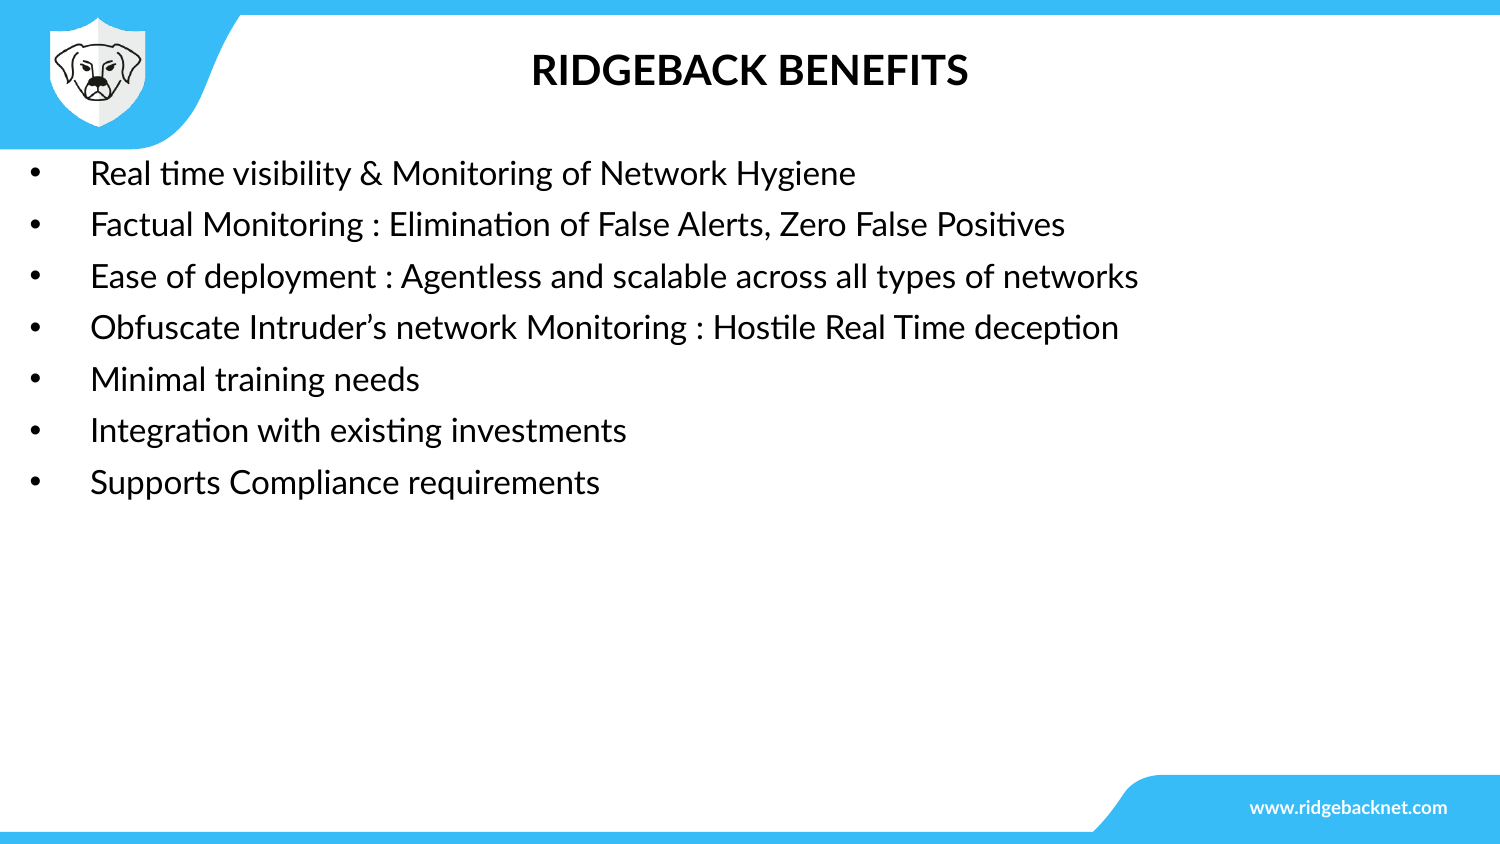

# RIDGEBACK BENEFITS
Real time visibility & Monitoring of Network Hygiene
Factual Monitoring : Elimination of False Alerts, Zero False Positives
Ease of deployment : Agentless and scalable across all types of networks
Obfuscate Intruder’s network Monitoring : Hostile Real Time deception
Minimal training needs
Integration with existing investments
Supports Compliance requirements

www.ridgebacknet.com